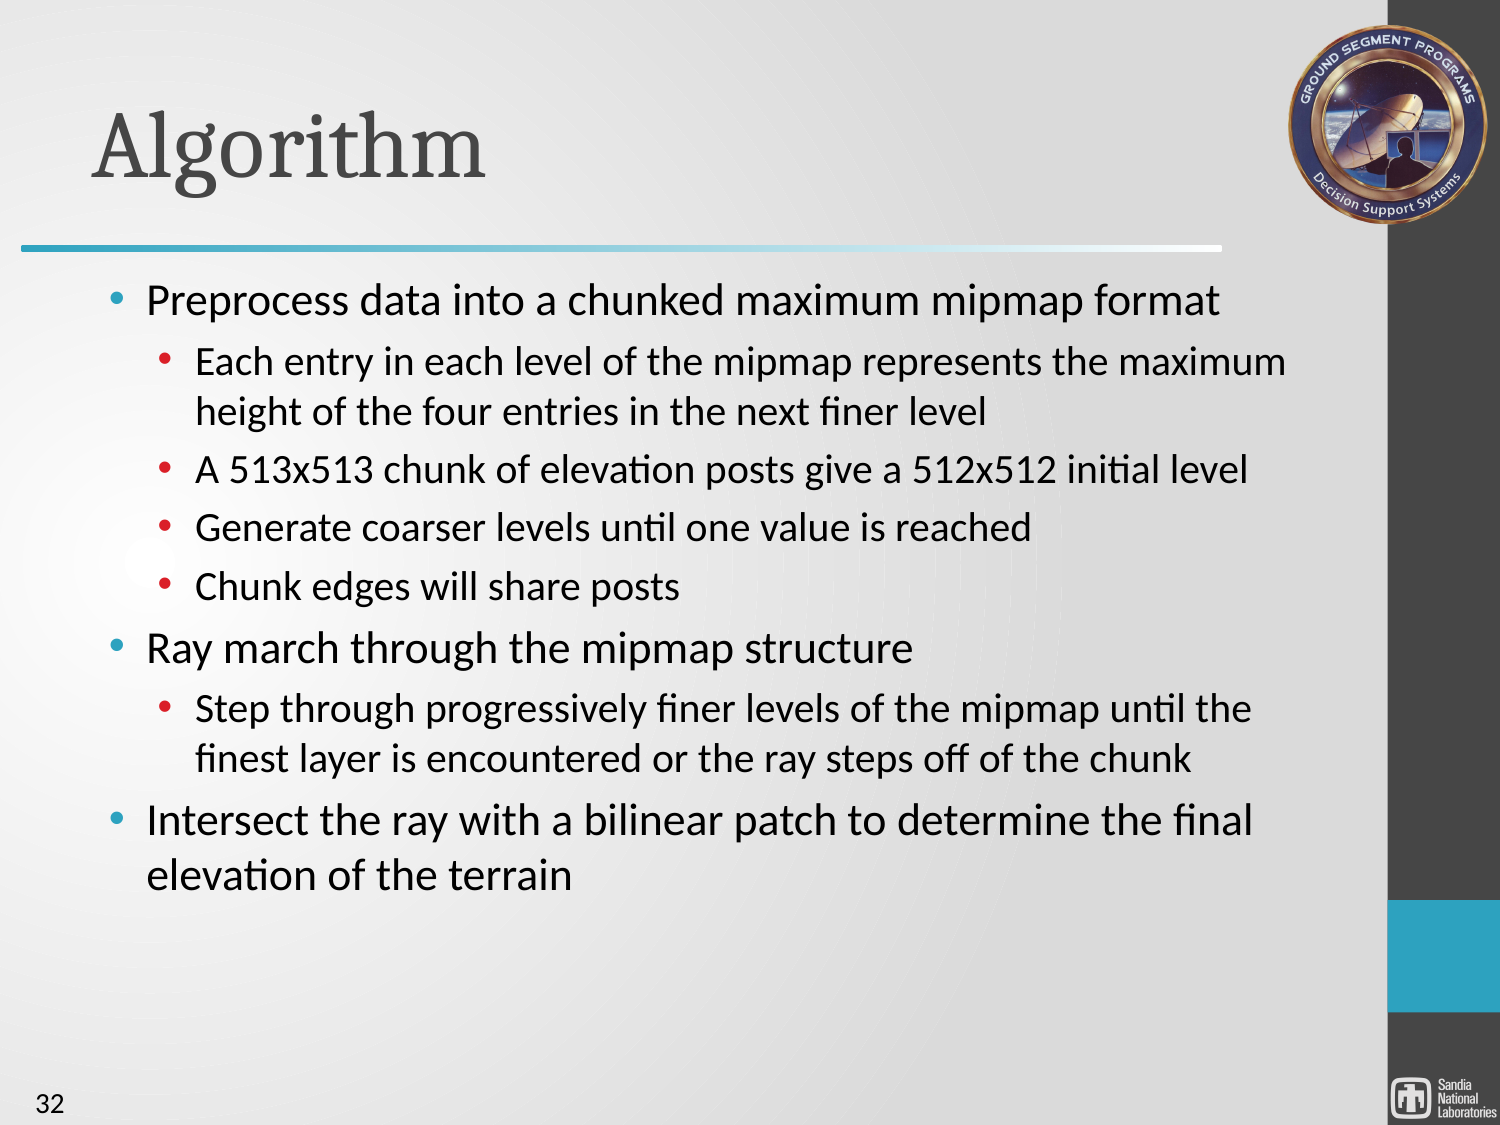

# Algorithm
Preprocess data into a chunked maximum mipmap format
Each entry in each level of the mipmap represents the maximum height of the four entries in the next finer level
A 513x513 chunk of elevation posts give a 512x512 initial level
Generate coarser levels until one value is reached
Chunk edges will share posts
Ray march through the mipmap structure
Step through progressively finer levels of the mipmap until the finest layer is encountered or the ray steps off of the chunk
Intersect the ray with a bilinear patch to determine the final elevation of the terrain